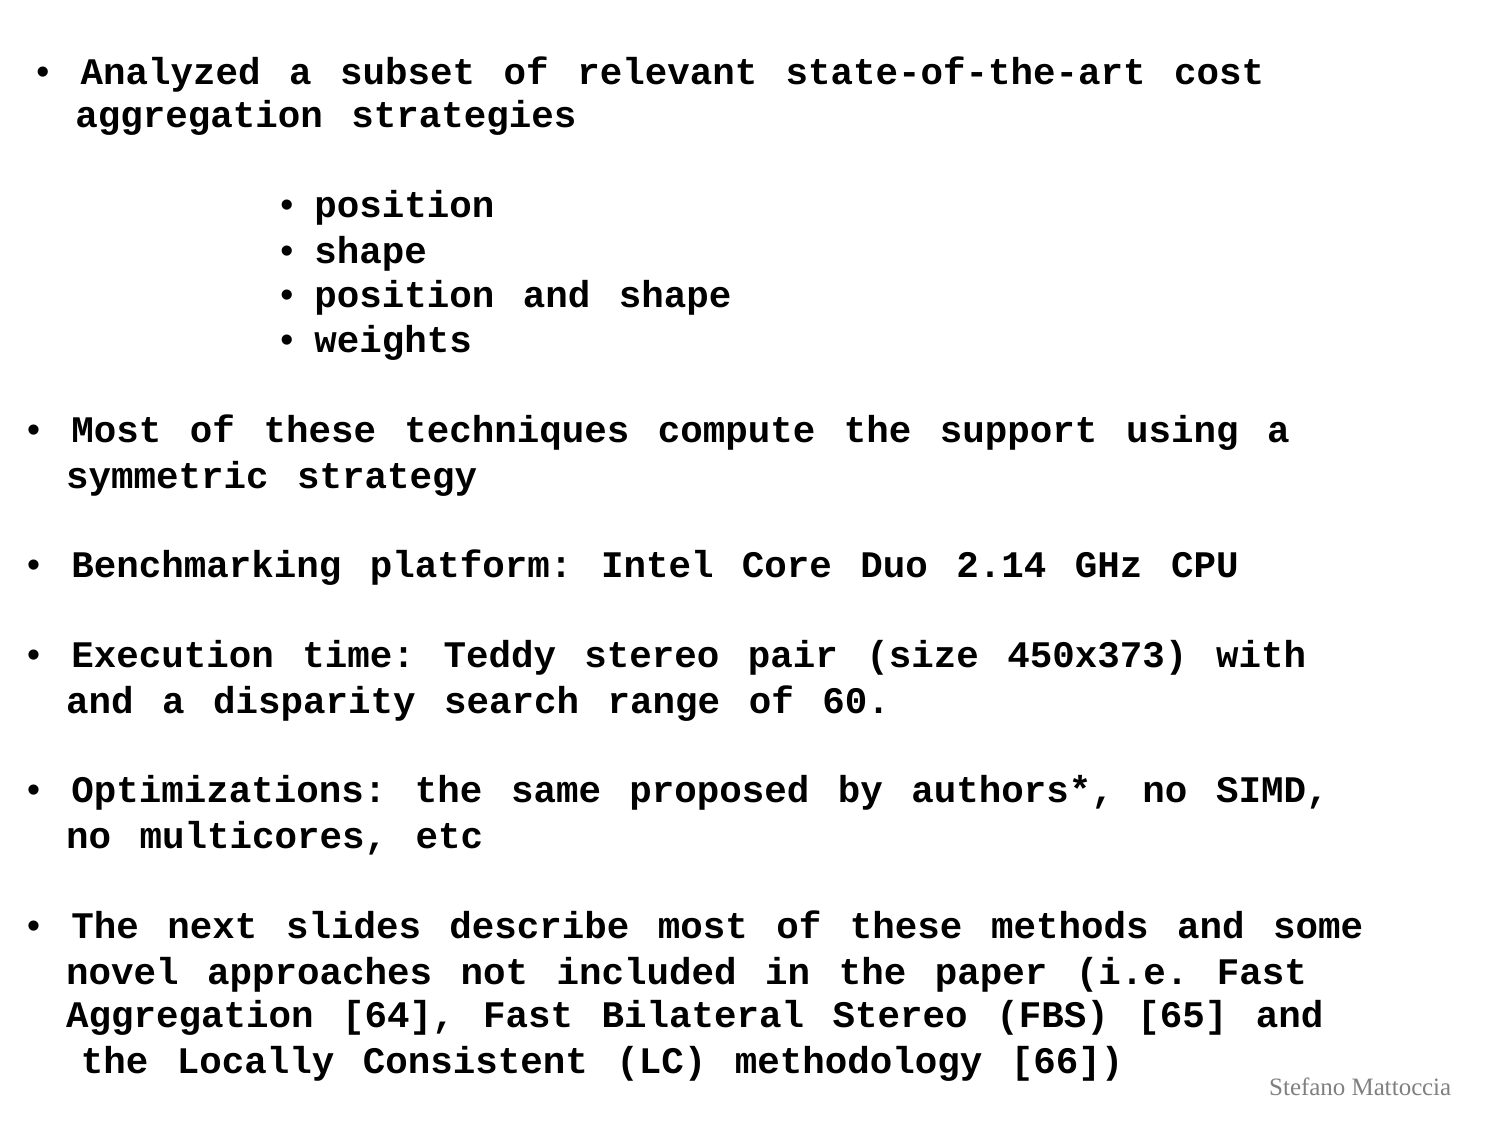

•   Analyzed   a   subset   of   relevant   state-of-the-art   cost
	aggregation   strategies
•
•
•
•
position
shape
position   and   shape
weights
•   Most   of   these   techniques   compute   the   support   using   a
	symmetric   strategy

•   Benchmarking   platform:   Intel   Core   Duo   2.14   GHz   CPU

•   Execution   time:   Teddy   stereo   pair   (size   450x373)   with
	and   a   disparity   search   range   of   60.

•   Optimizations:   the   same   proposed   by   authors*,   no   SIMD,
	no   multicores,   etc

•   The   next   slides   describe   most   of   these   methods   and   some
	novel   approaches   not   included   in   the   paper   (i.e.   Fast
	Aggregation   [64],   Fast   Bilateral   Stereo   (FBS)   [65]   and
the   Locally   Consistent   (LC)   methodology   [66])
Stefano Mattoccia